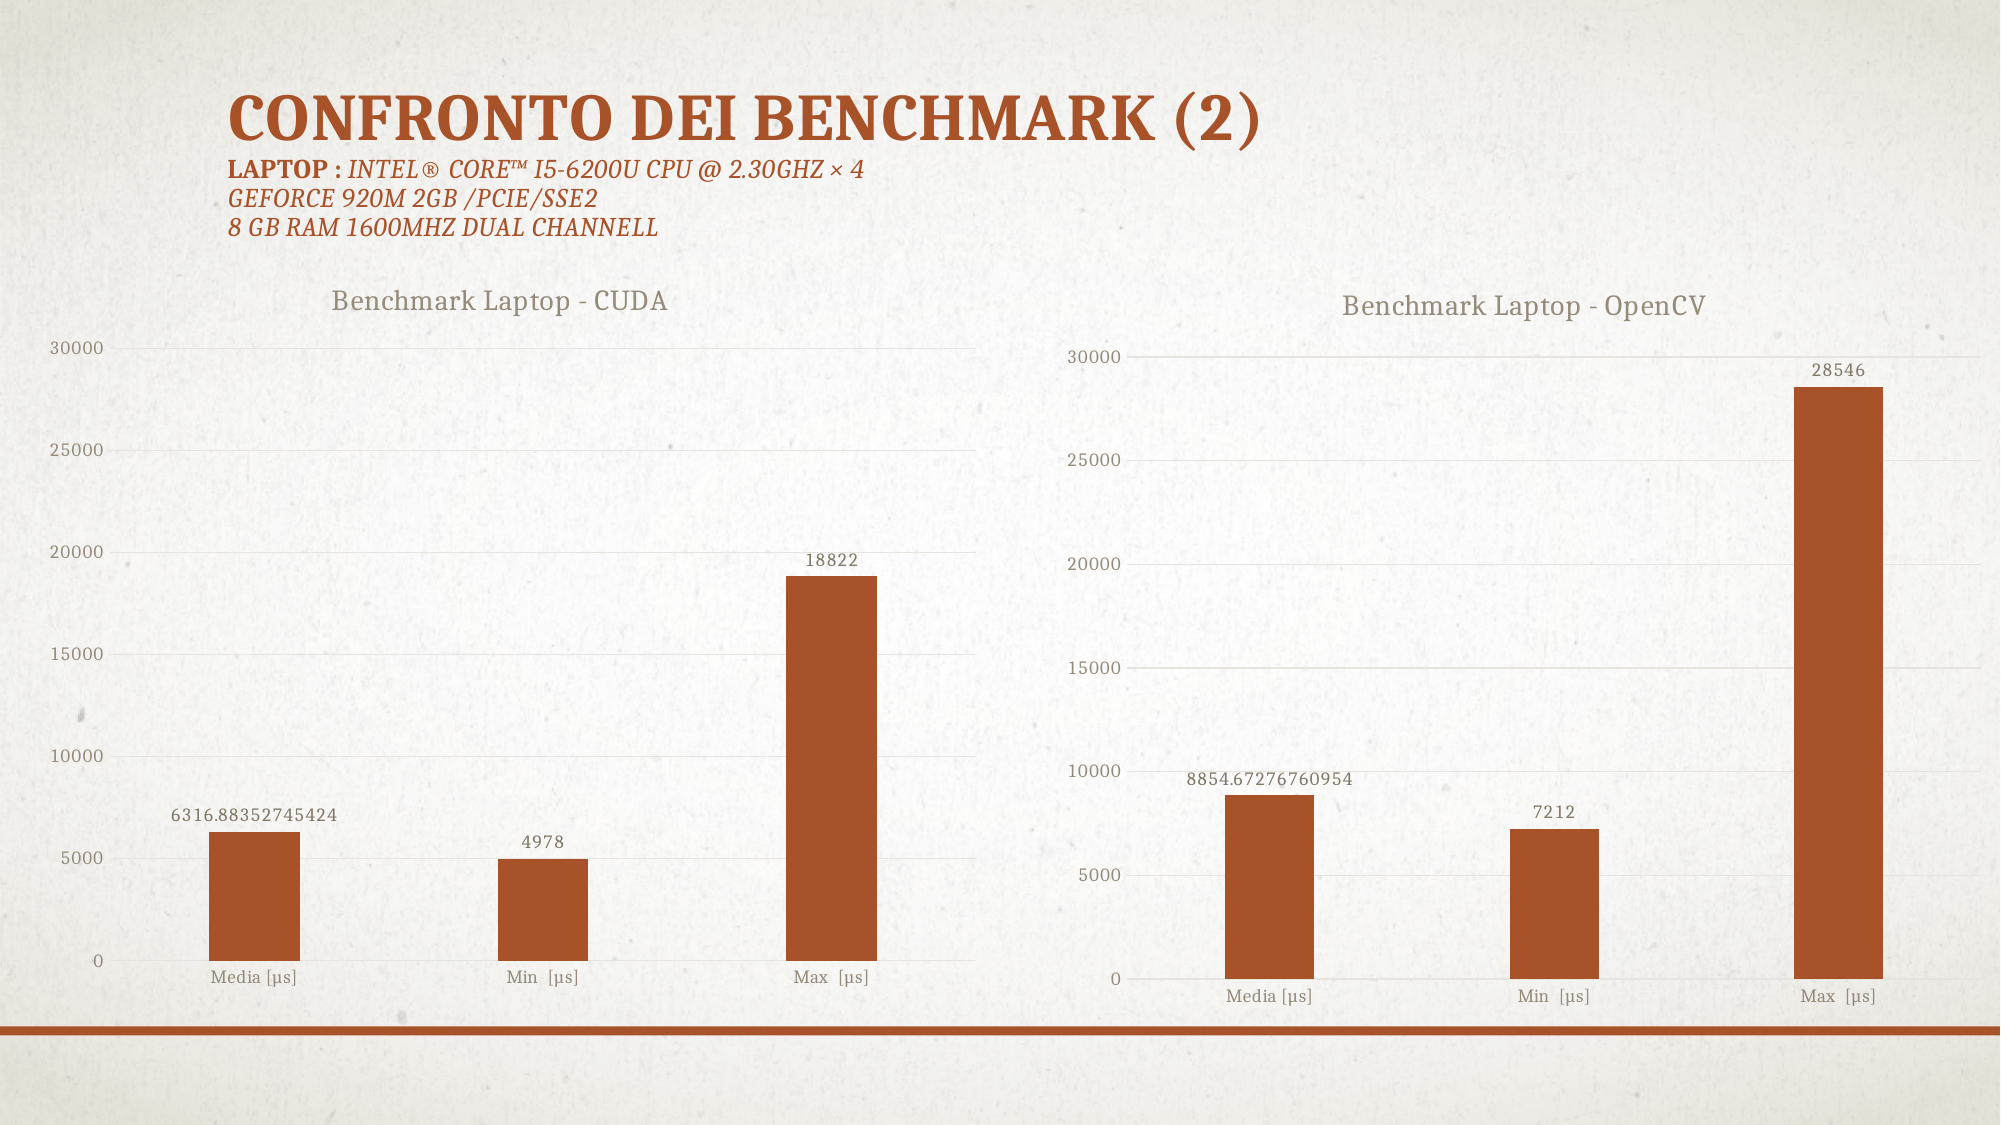

# Confronto dei benchmark (2) laptop : Intel® Core™ i5-6200U CPU @ 2.30GHz × 4 GeForce 920M 2GB /PCIe/SSE2 8 GB Ram 1600Mhz dual channell

### Chart: Benchmark Laptop - CUDA

| Category |  |
|---|---|
| Media [µs] | 6316.8835274542425 |
| Min  [µs] | 4978.0 |
| Max  [µs] | 18822.0 |

### Chart: Benchmark Laptop - OpenCV

| Category |  |
|---|---|
| Media [µs] | 8854.67276760954 |
| Min  [µs] | 7212.0 |
| Max  [µs] | 28546.0 |